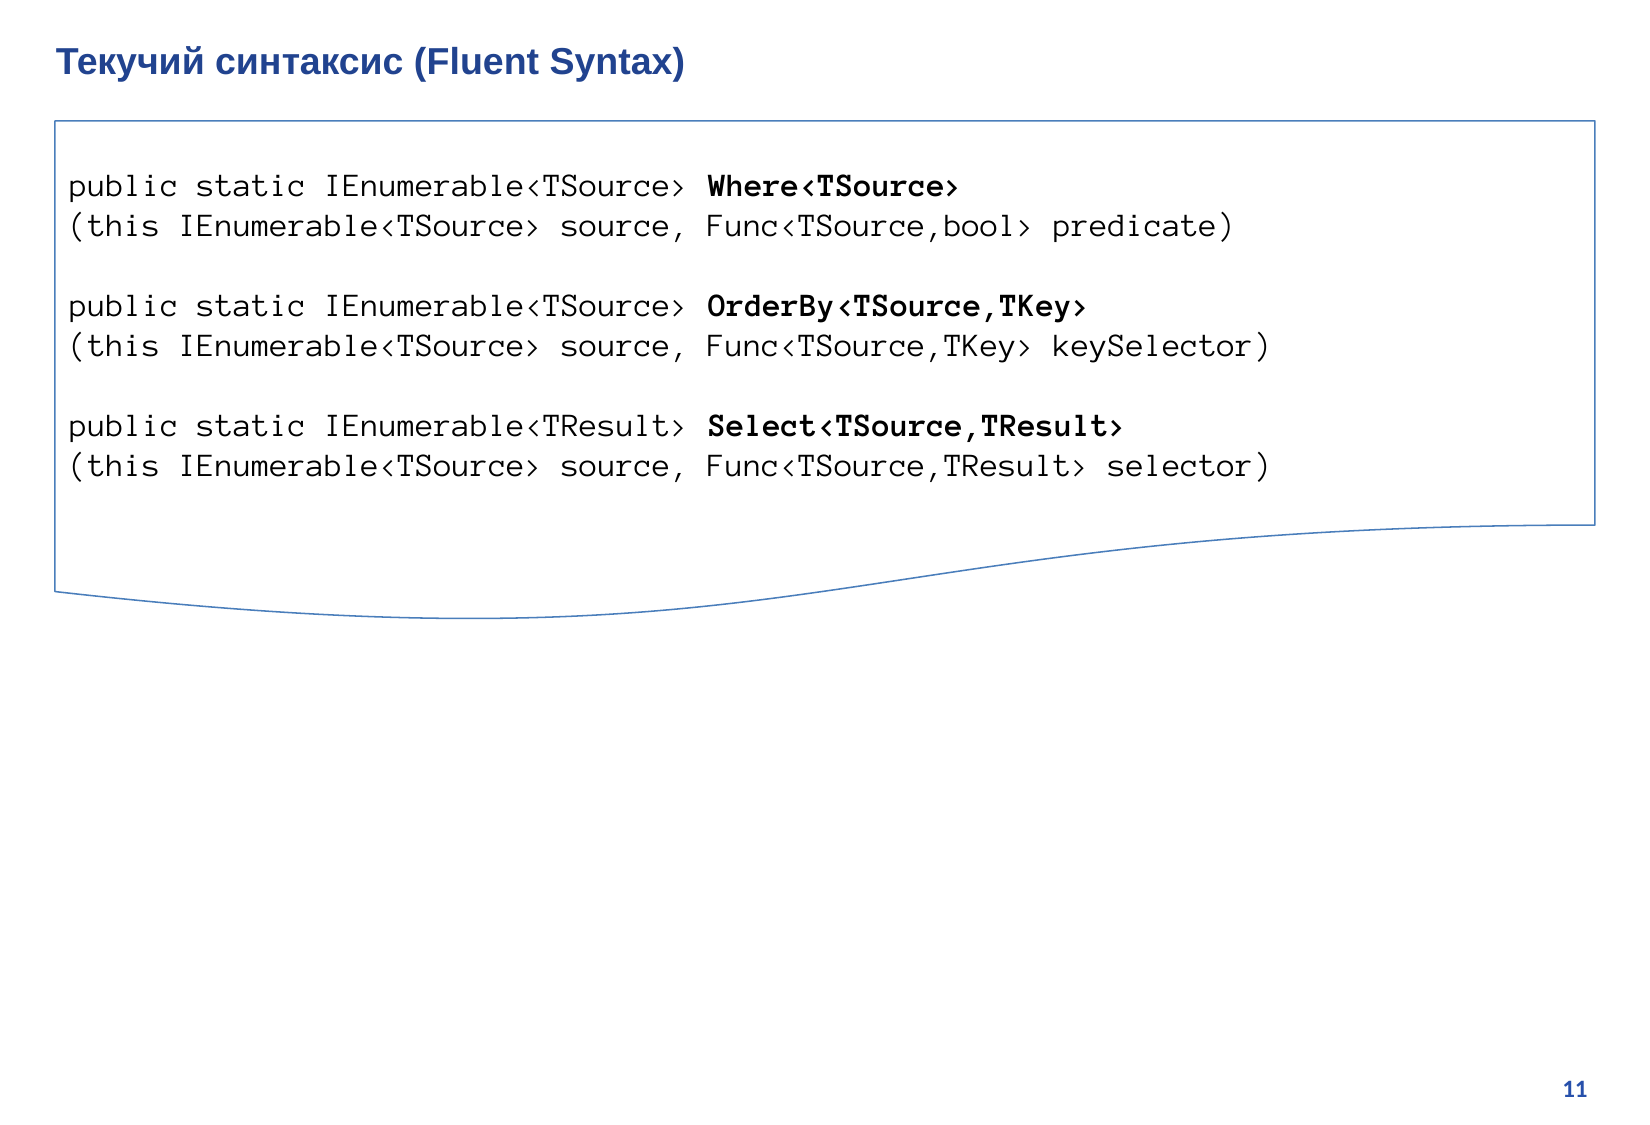

# Текучий синтаксис (Fluent Syntax)
public static IEnumerable<TSource> Where<TSource>
(this IEnumerable<TSource> source, Func<TSource,bool> predicate)

public static IEnumerable<TSource> OrderBy<TSource,TKey>
(this IEnumerable<TSource> source, Func<TSource,TKey> keySelector)

public static IEnumerable<TResult> Select<TSource,TResult>
(this IEnumerable<TSource> source, Func<TSource,TResult> selector)